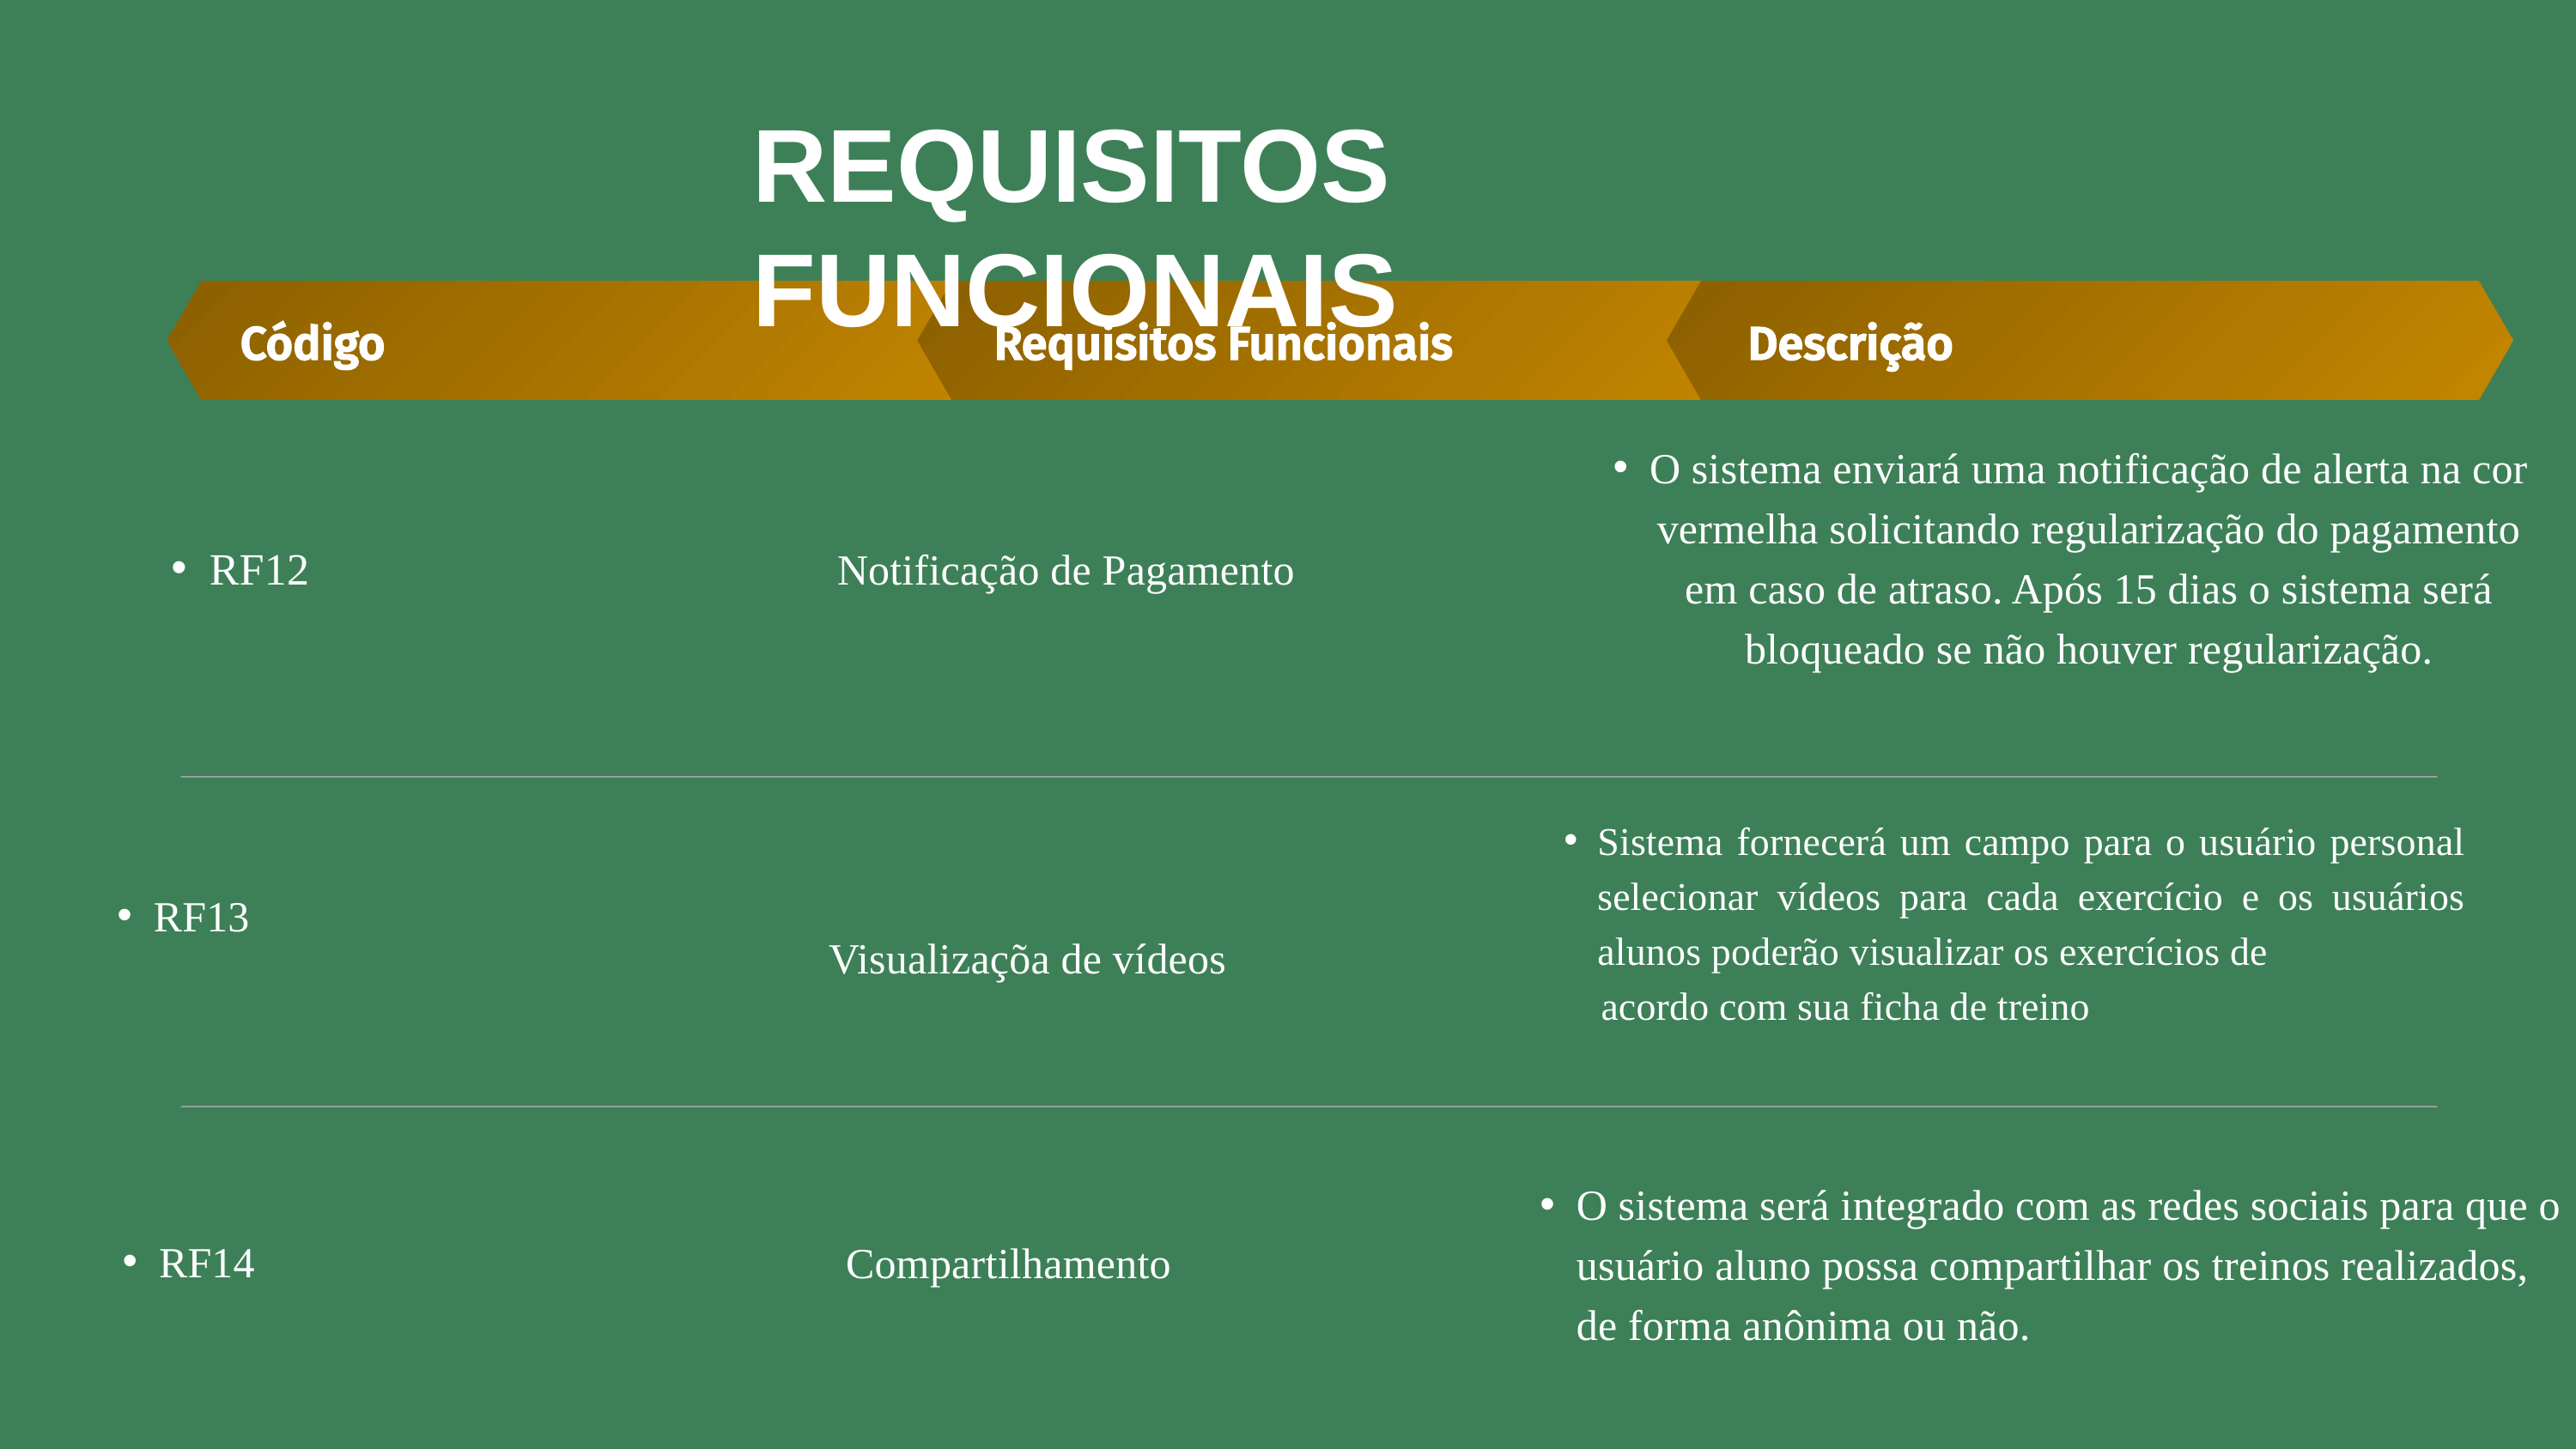

REQUISITOS FUNCIONAIS

Código
Requisitos Funcionais
Descrição
O sistema enviará uma notificação de alerta na cor vermelha solicitando regularização do pagamento em caso de atraso. Após 15 dias o sistema será bloqueado se não houver regularização.
RF12
Notificação de Pagamento

Sistema fornecerá um campo para o usuário personal selecionar vídeos para cada exercício e os usuários alunos poderão visualizar os exercícios de
       acordo com sua ficha de treino

RF13
Visualizaçõa de vídeos

O sistema será integrado com as redes sociais para que o usuário aluno possa compartilhar os treinos realizados, de forma anônima ou não.
RF14
Compartilhamento